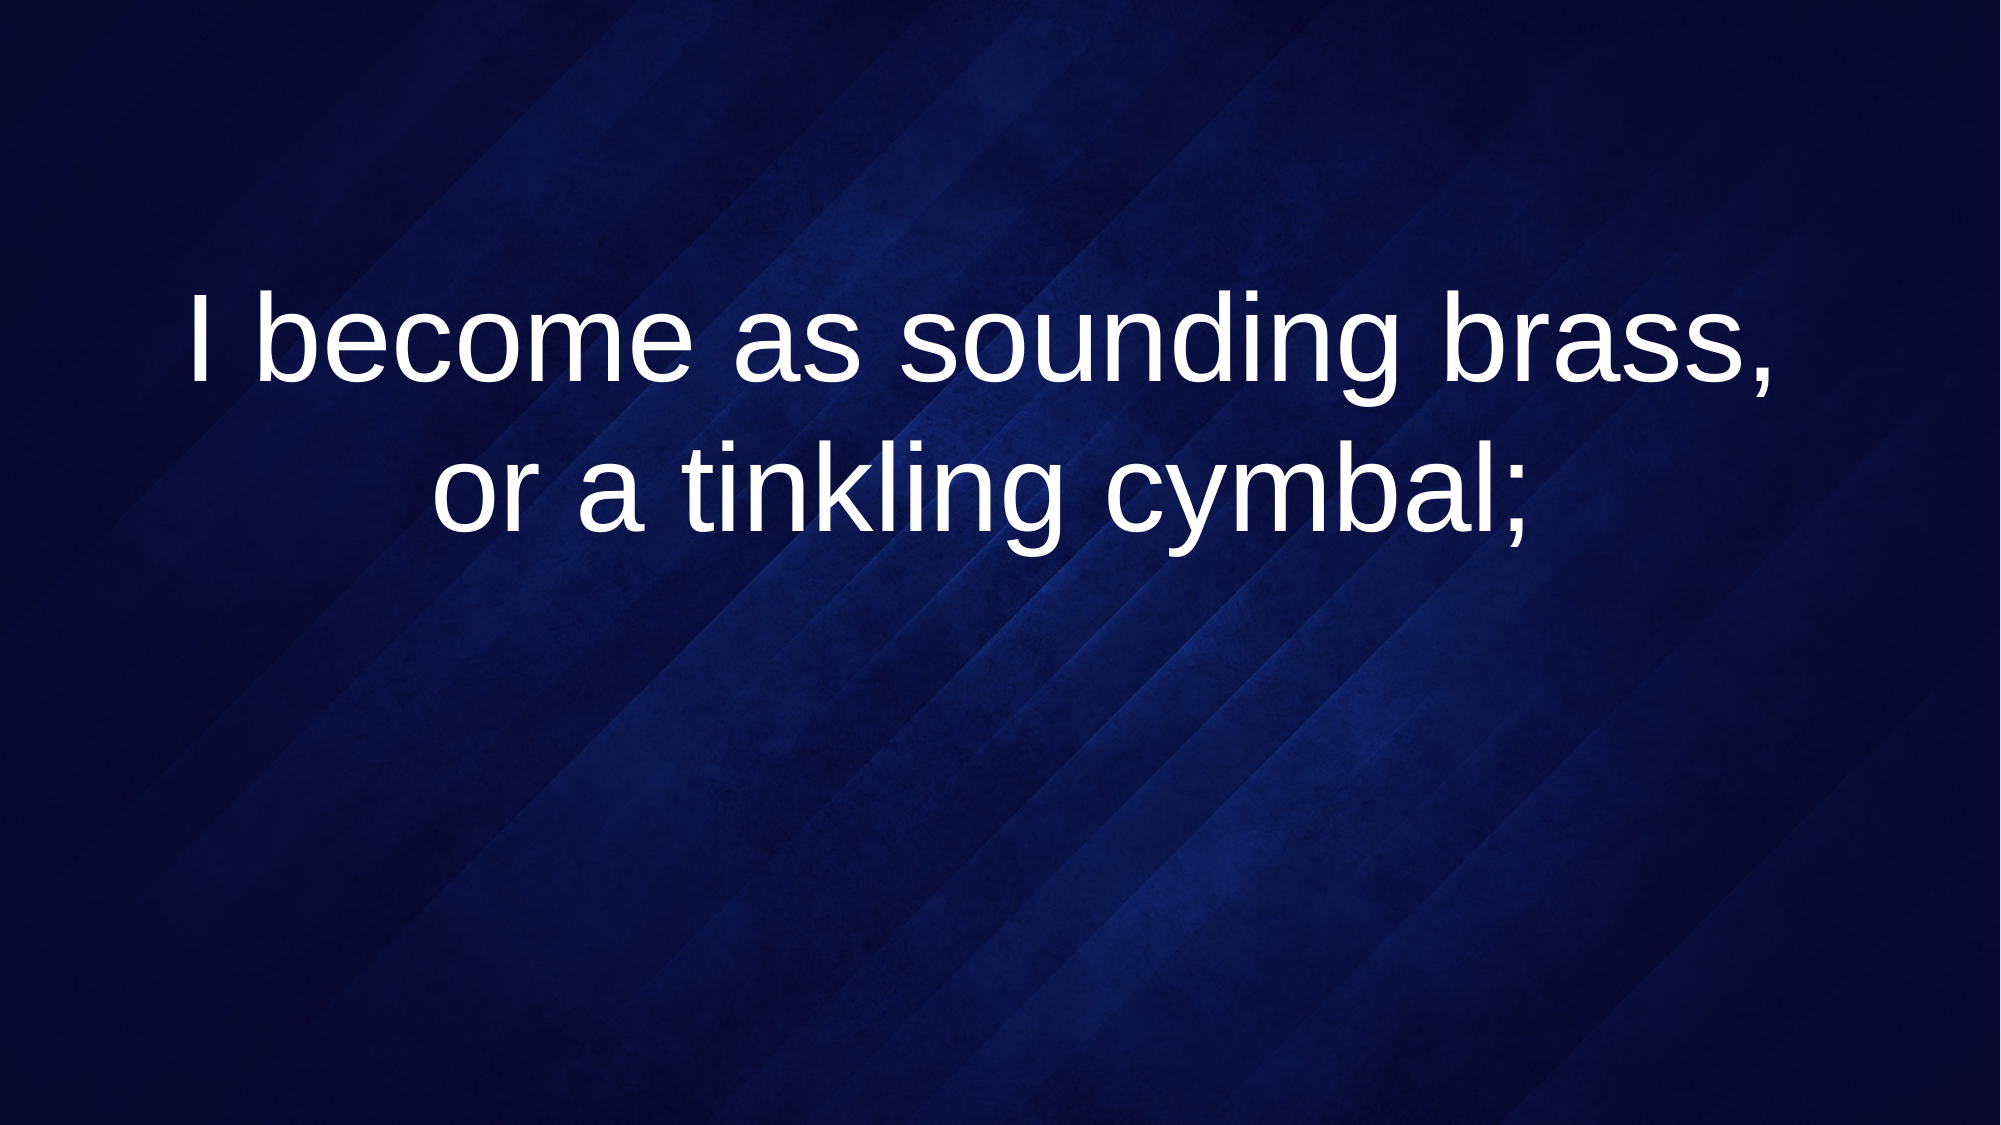

# I become as sounding brass, or a tinkling cymbal;